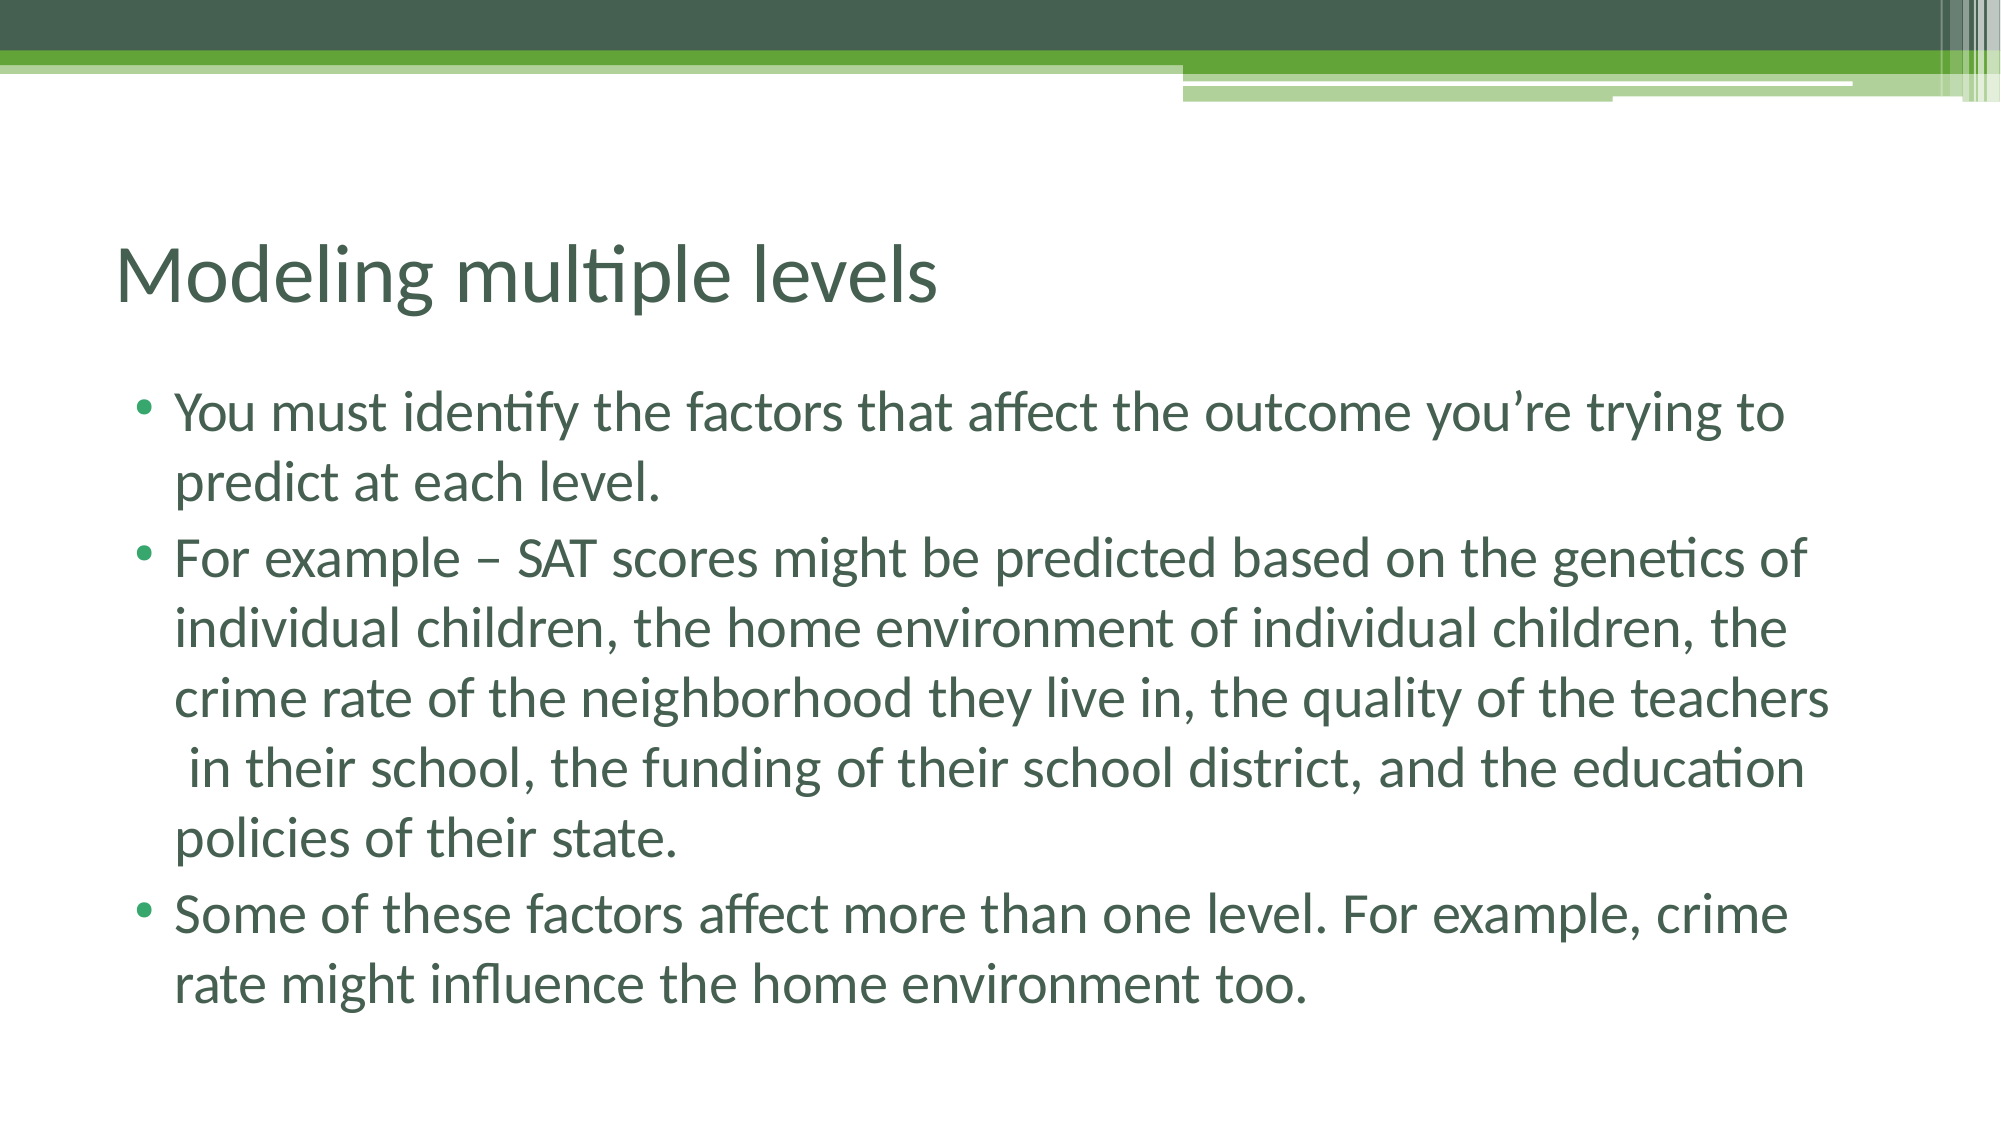

# Modeling multiple levels
You must identify the factors that affect the outcome you’re trying to  predict at each level.
For example – SAT scores might be predicted based on the genetics of  individual children, the home environment of individual children, the  crime rate of the neighborhood they live in, the quality of the teachers  in their school, the funding of their school district, and the education  policies of their state.
Some of these factors affect more than one level. For example, crime  rate might influence the home environment too.